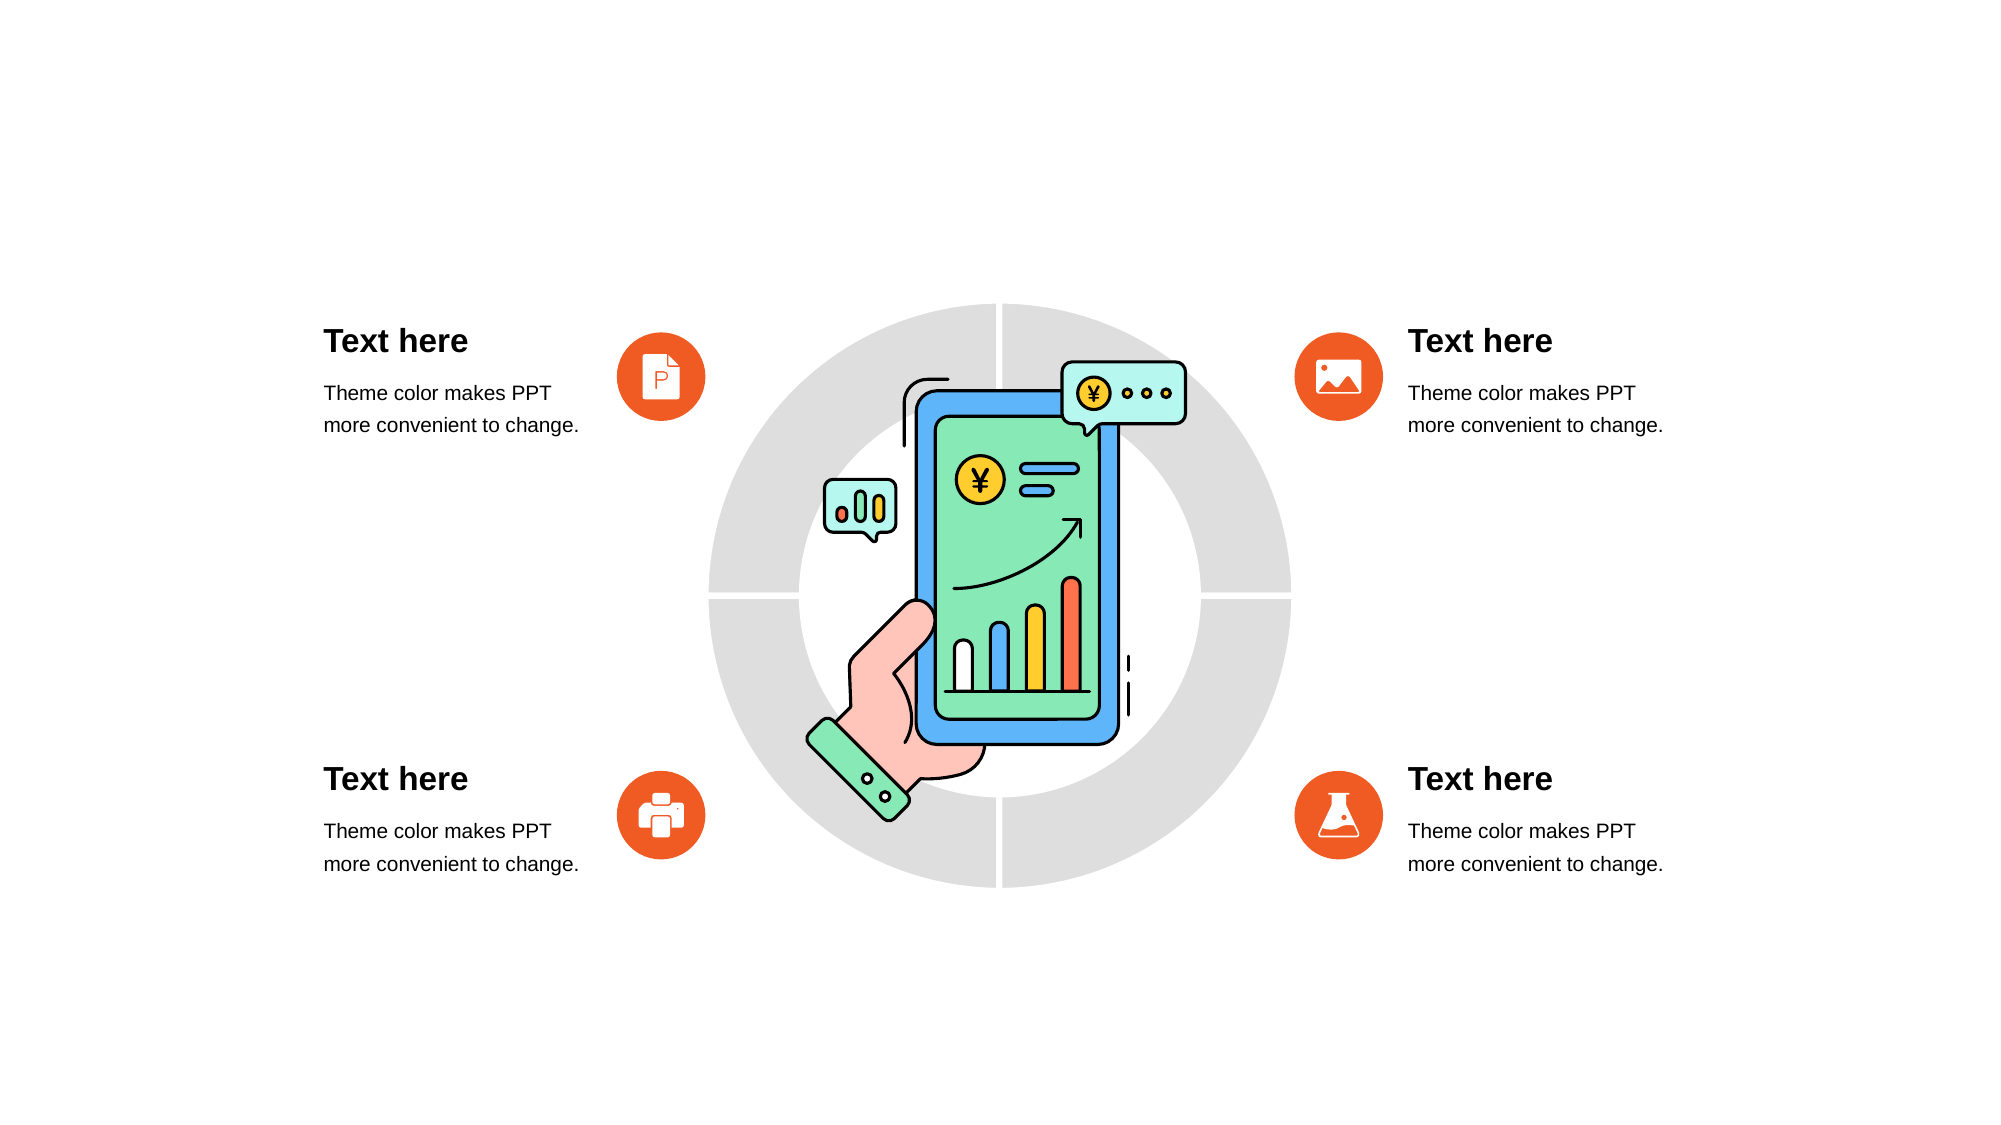

Text here
Theme color makes PPT more convenient to change.

Text here
Theme color makes PPT more convenient to change.

Text here
Theme color makes PPT more convenient to change.

Text here
Theme color makes PPT more convenient to change.